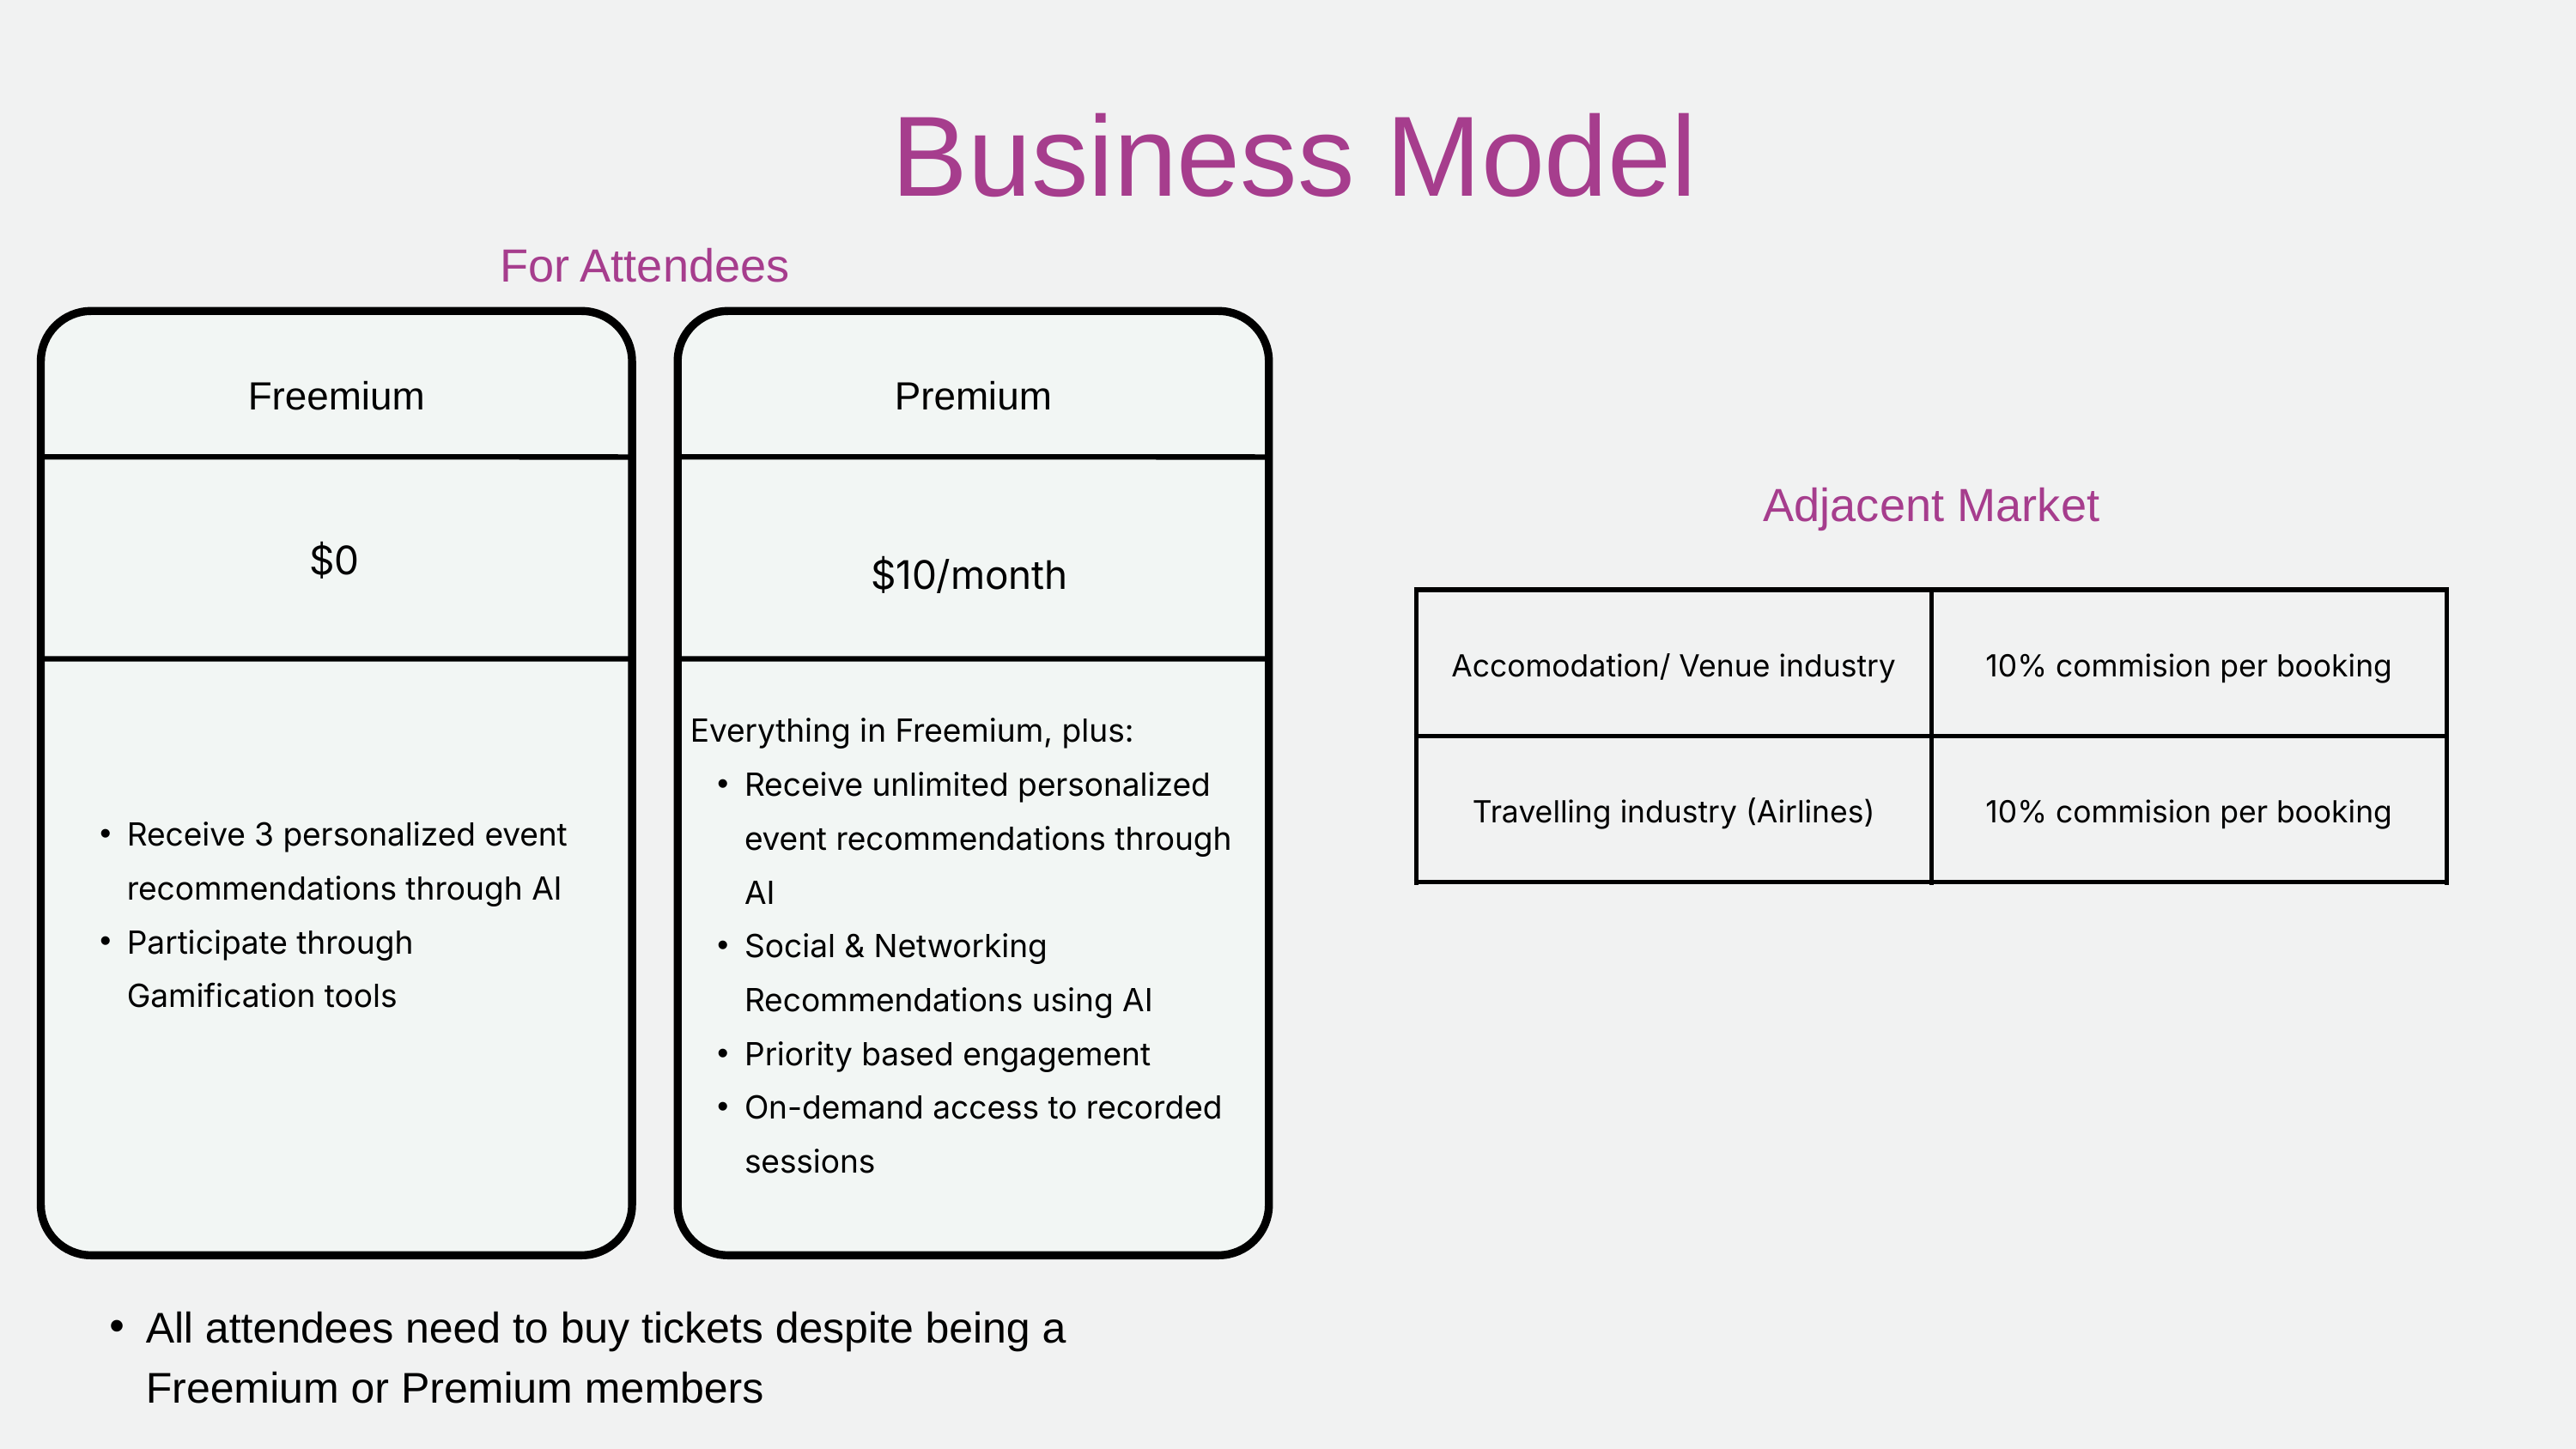

Business Model
For Attendees

Freemium
Premium

$0

$10/month

Adjacent Market
| Accomodation/ Venue industry | 10% commision per booking |
| --- | --- |
| Travelling industry (Airlines) | 10% commision per booking |

Everything in Freemium, plus:
Receive unlimited personalized event recommendations through AI
Social & Networking Recommendations using AI
Priority based engagement
On-demand access to recorded sessions
Receive 3 personalized event recommendations through AI
Participate through Gamification tools
All attendees need to buy tickets despite being a Freemium or Premium members